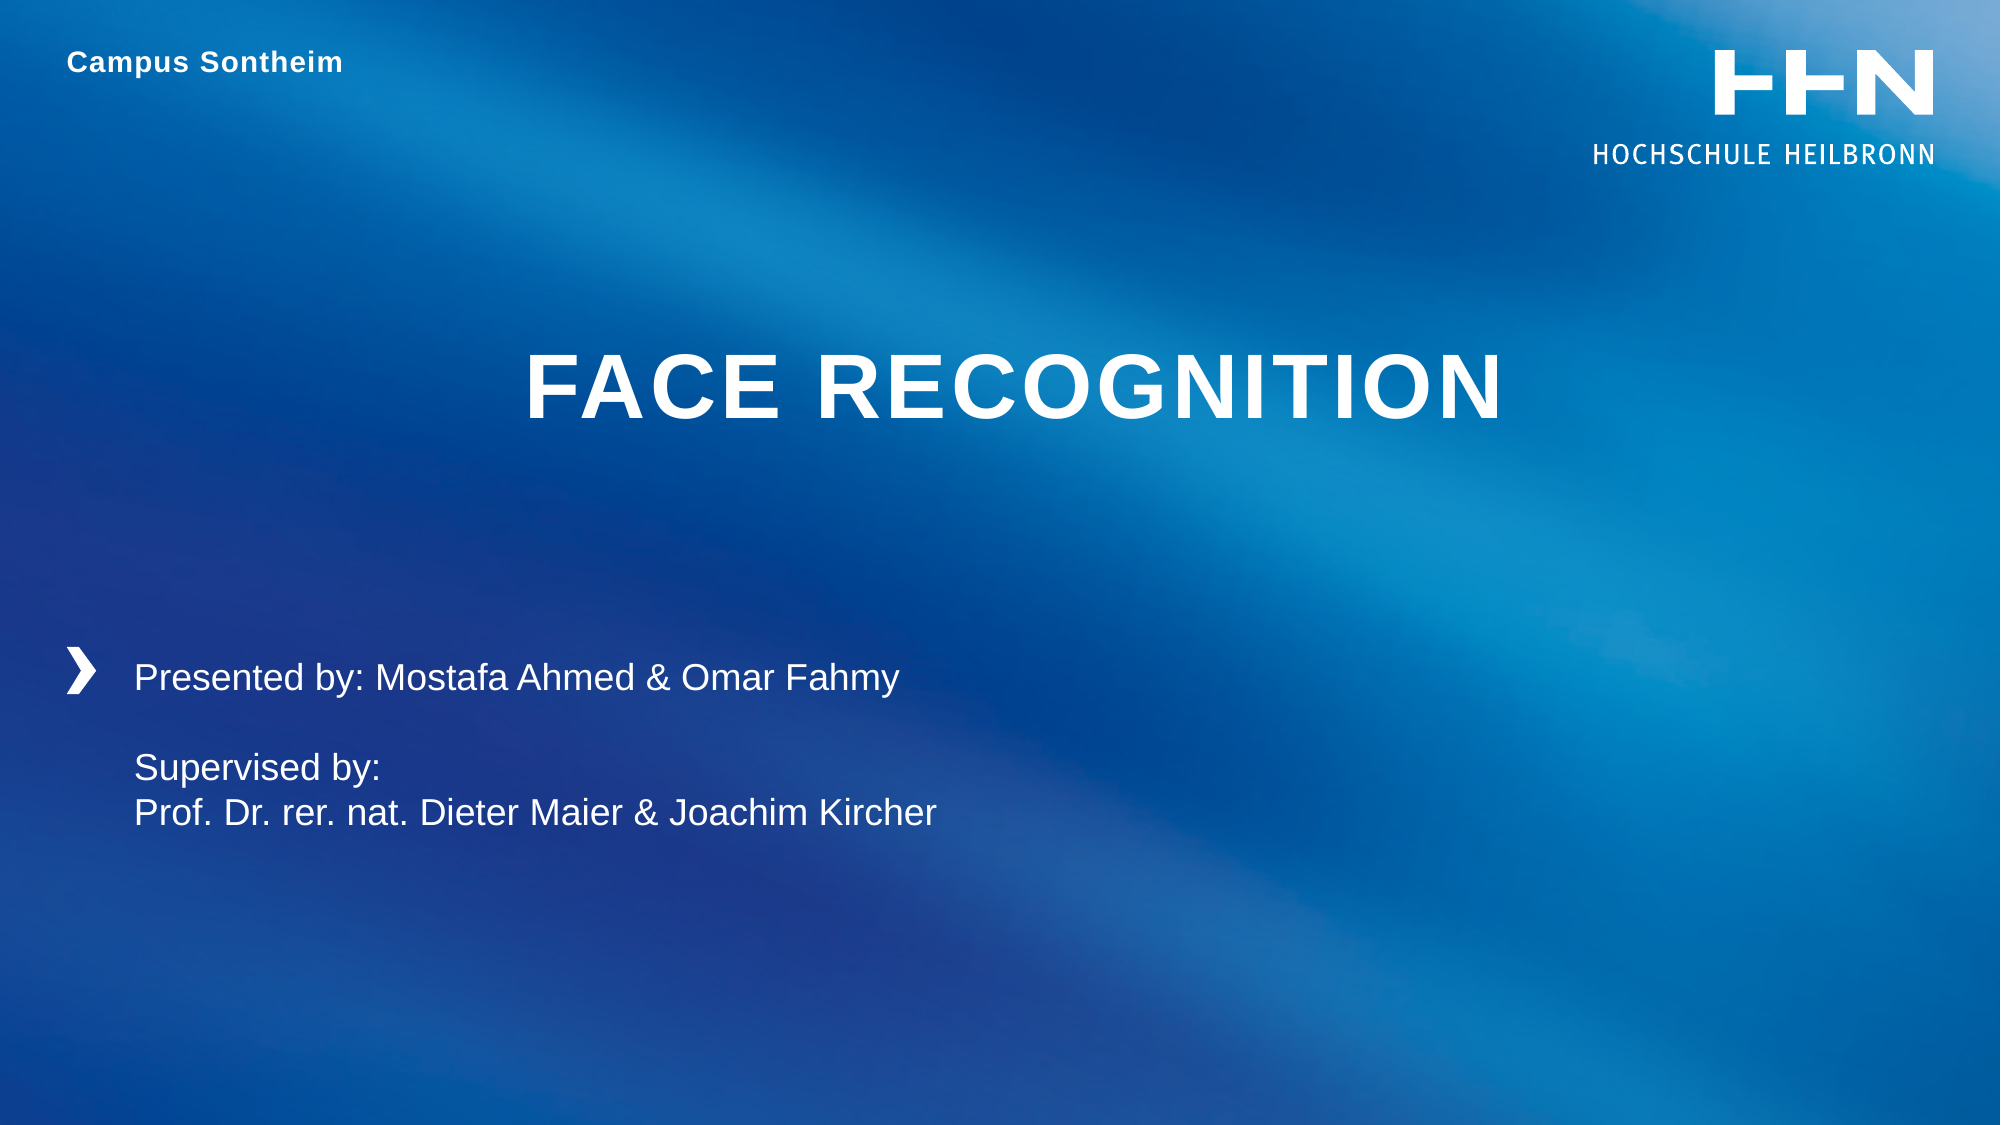

Campus Sontheim
# Face Recognition
Presented by: Mostafa Ahmed & Omar Fahmy

Supervised by:
Prof. Dr. rer. nat. Dieter Maier & Joachim Kircher

|  1